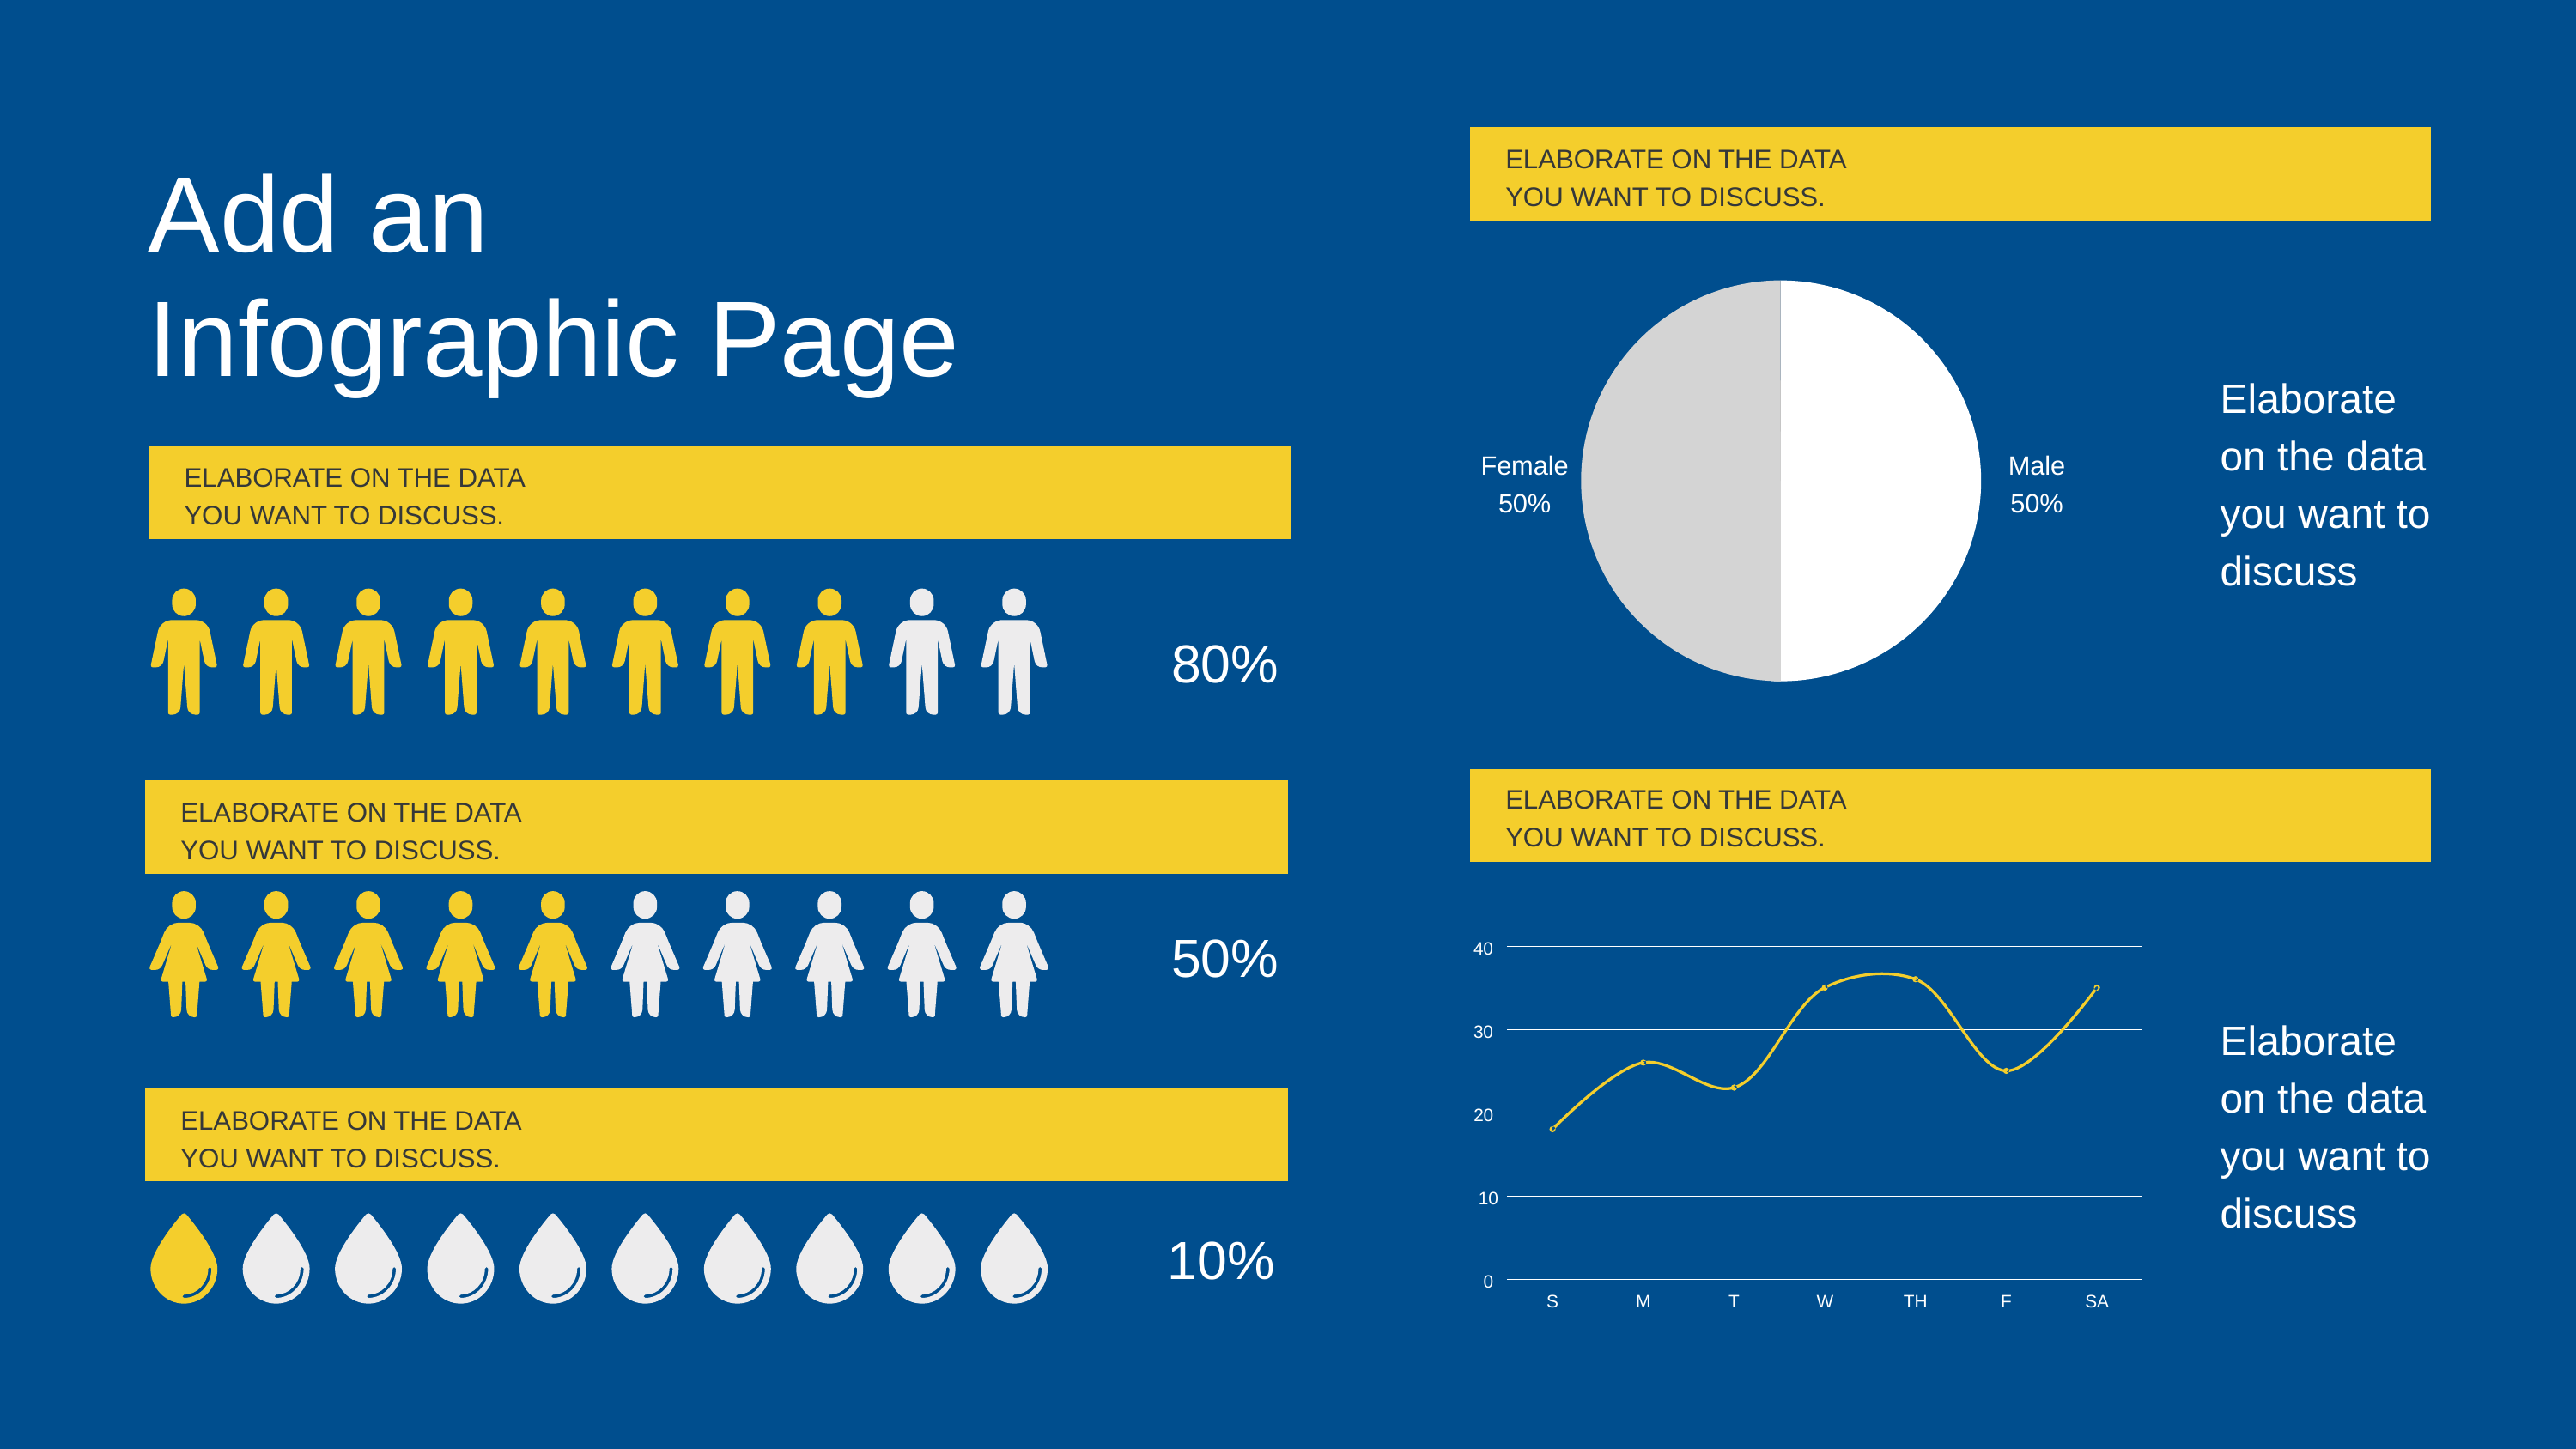

ELABORATE ON THE DATA YOU WANT TO DISCUSS.
Add an
Infographic Page

Female
50%
Male
50%
Elaborate on the data you want to discuss

ELABORATE ON THE DATA YOU WANT TO DISCUSS.

80%

ELABORATE ON THE DATA YOU WANT TO DISCUSS.

ELABORATE ON THE DATA YOU WANT TO DISCUSS.

50%
40

30
20
10
0
S
M
T
W
TH
F
SA
Elaborate on the data you want to discuss

ELABORATE ON THE DATA YOU WANT TO DISCUSS.

10%